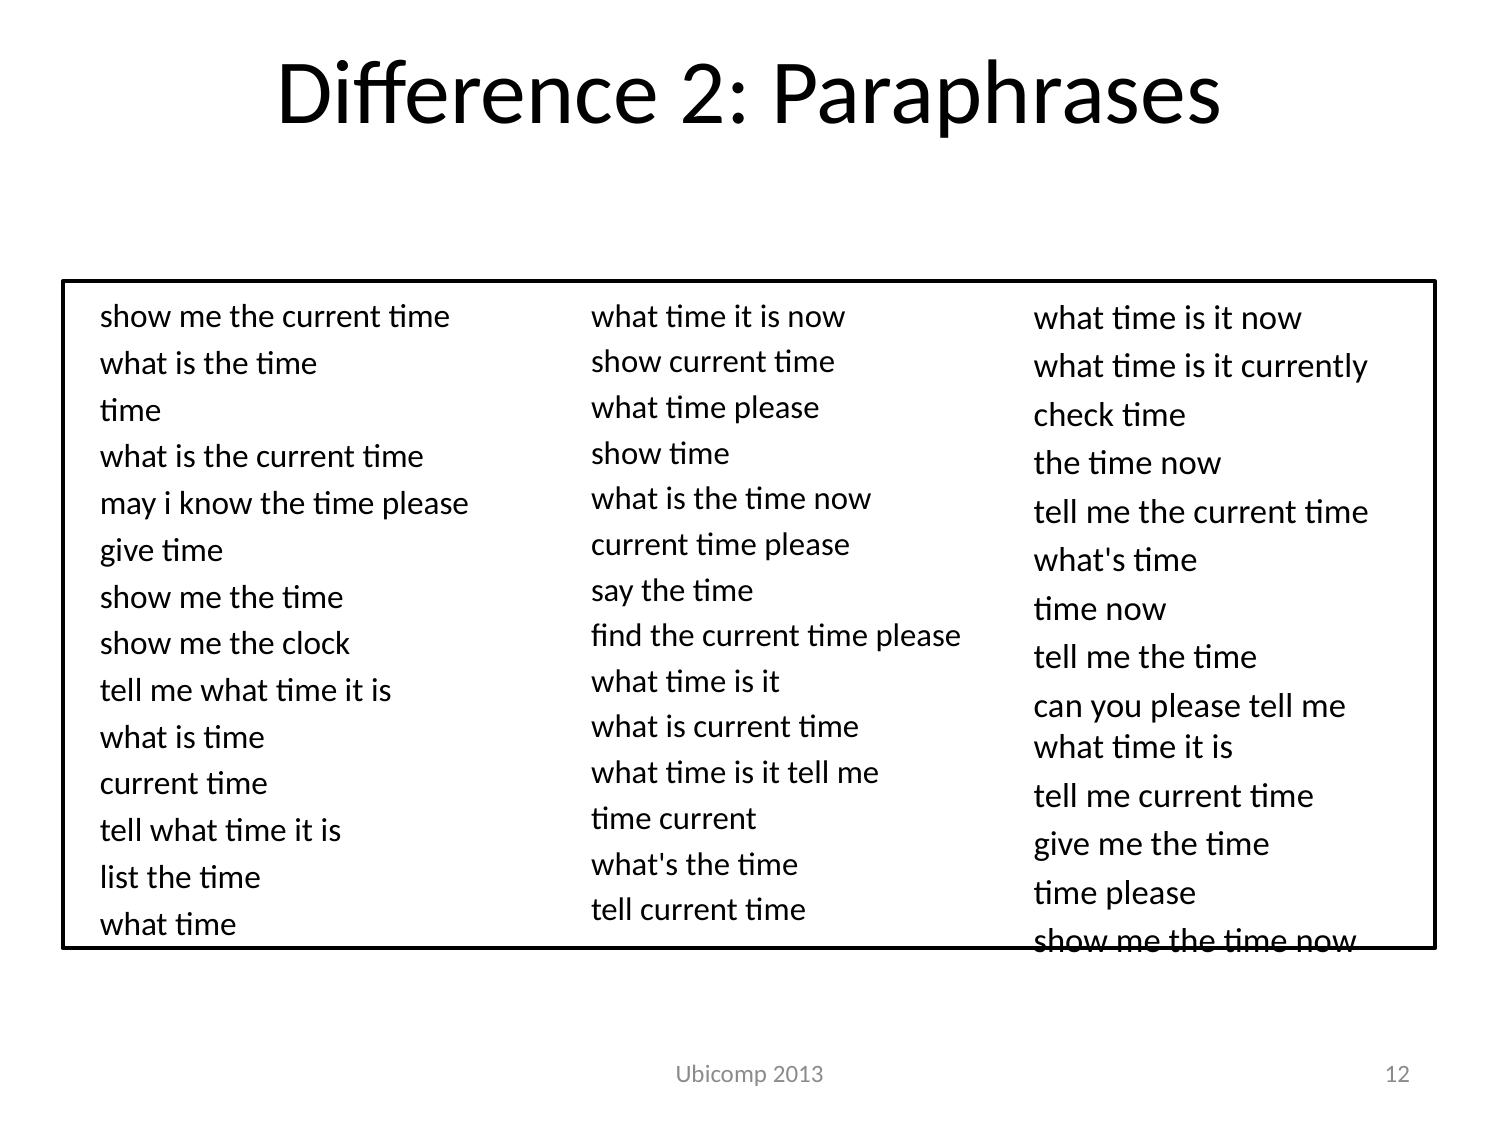

Difference 2: Paraphrases

show me the current time
what is the time
time
what is the current time
may i know the time please
give time
show me the time
show me the clock
tell me what time it is
what is time
current time
tell what time it is
list the time
what time
what time it is now
show current time
what time please
show time
what is the time now
current time please
say the time
find the current time please
what time is it
what is current time
what time is it tell me
time current
what's the time
tell current time
what time is it now
what time is it currently
check time
the time now
tell me the current time
what's time
time now
tell me the time
can you please tell me what time it is
tell me current time
give me the time
time please
show me the time now

Ubicomp 2013
12